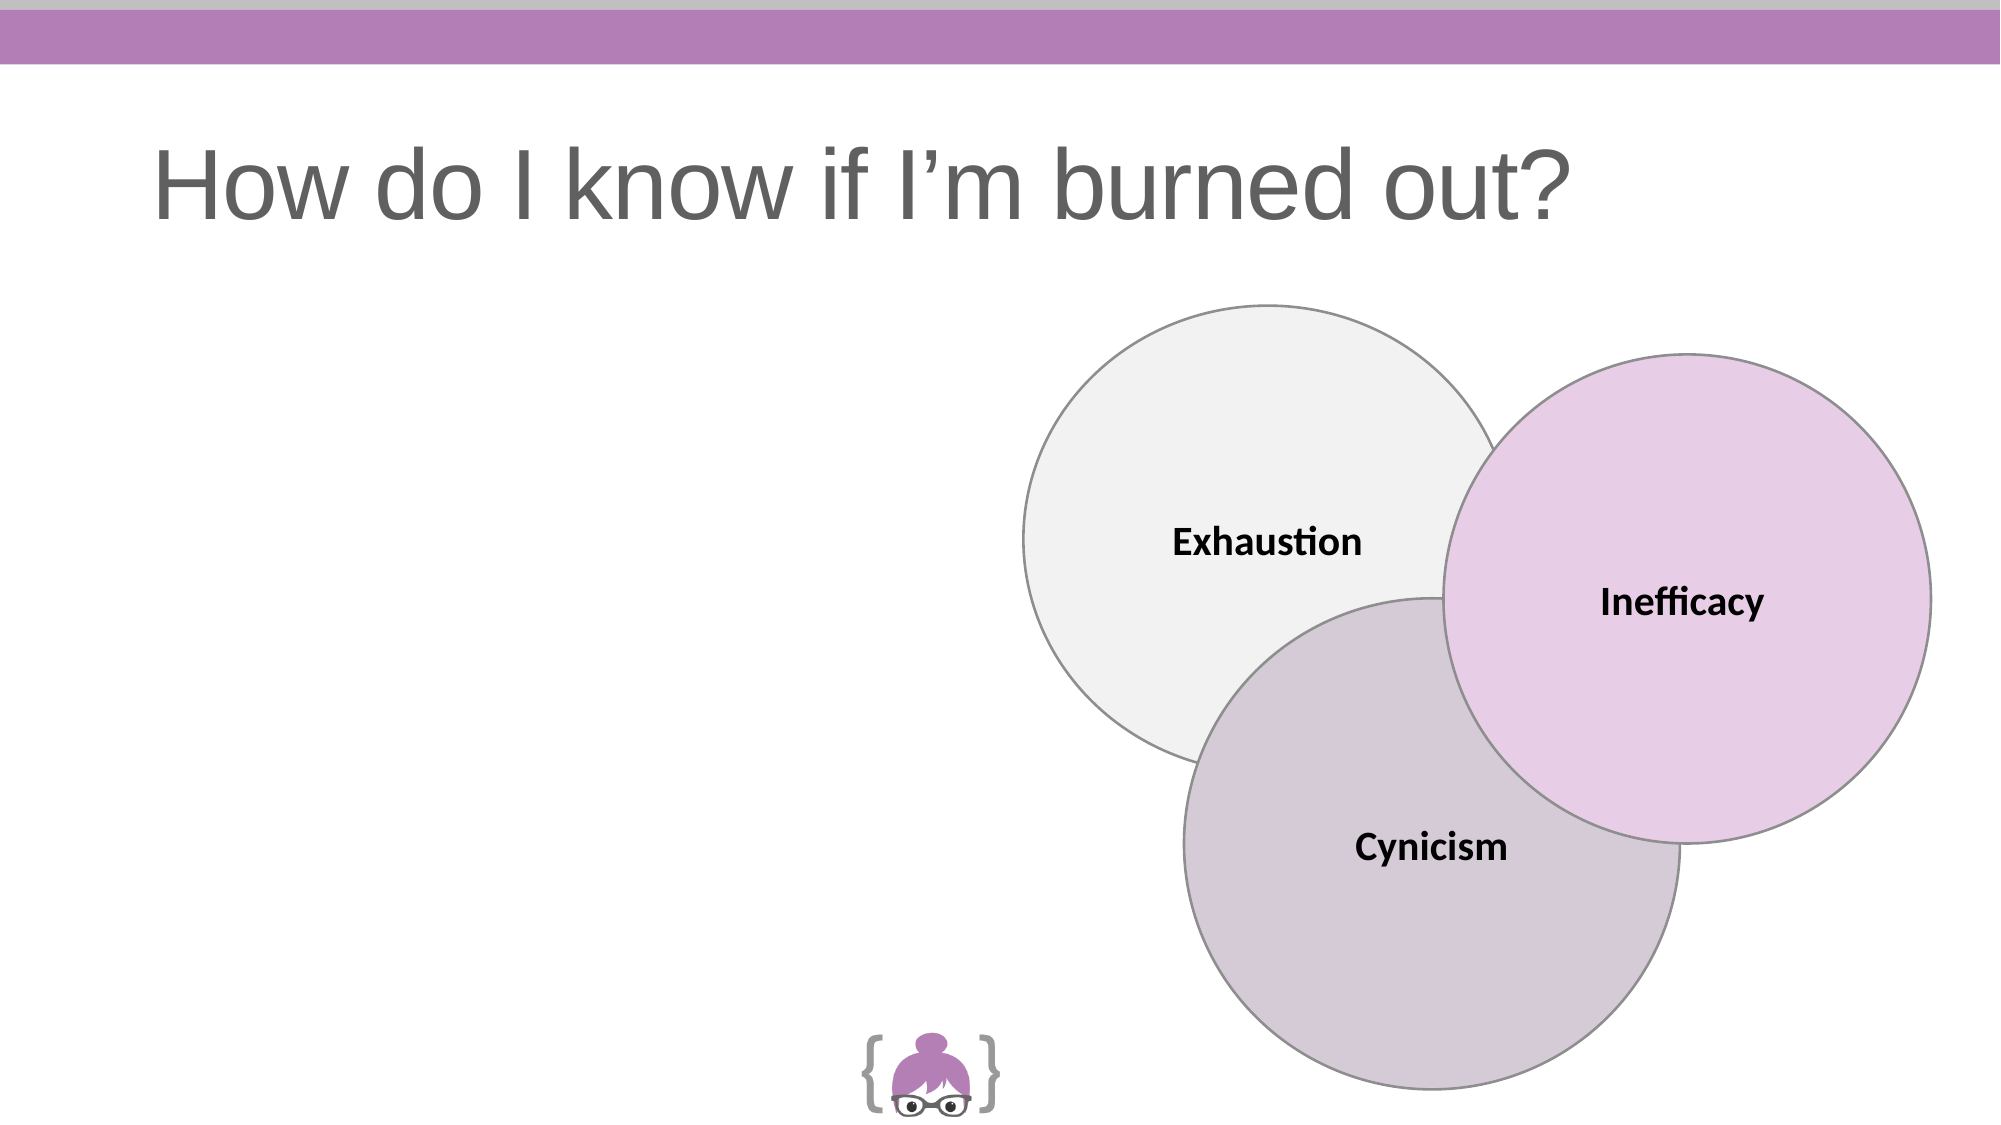

# How do I know if I’m burned out?
Exhaustion
Inefficacy
Cynicism